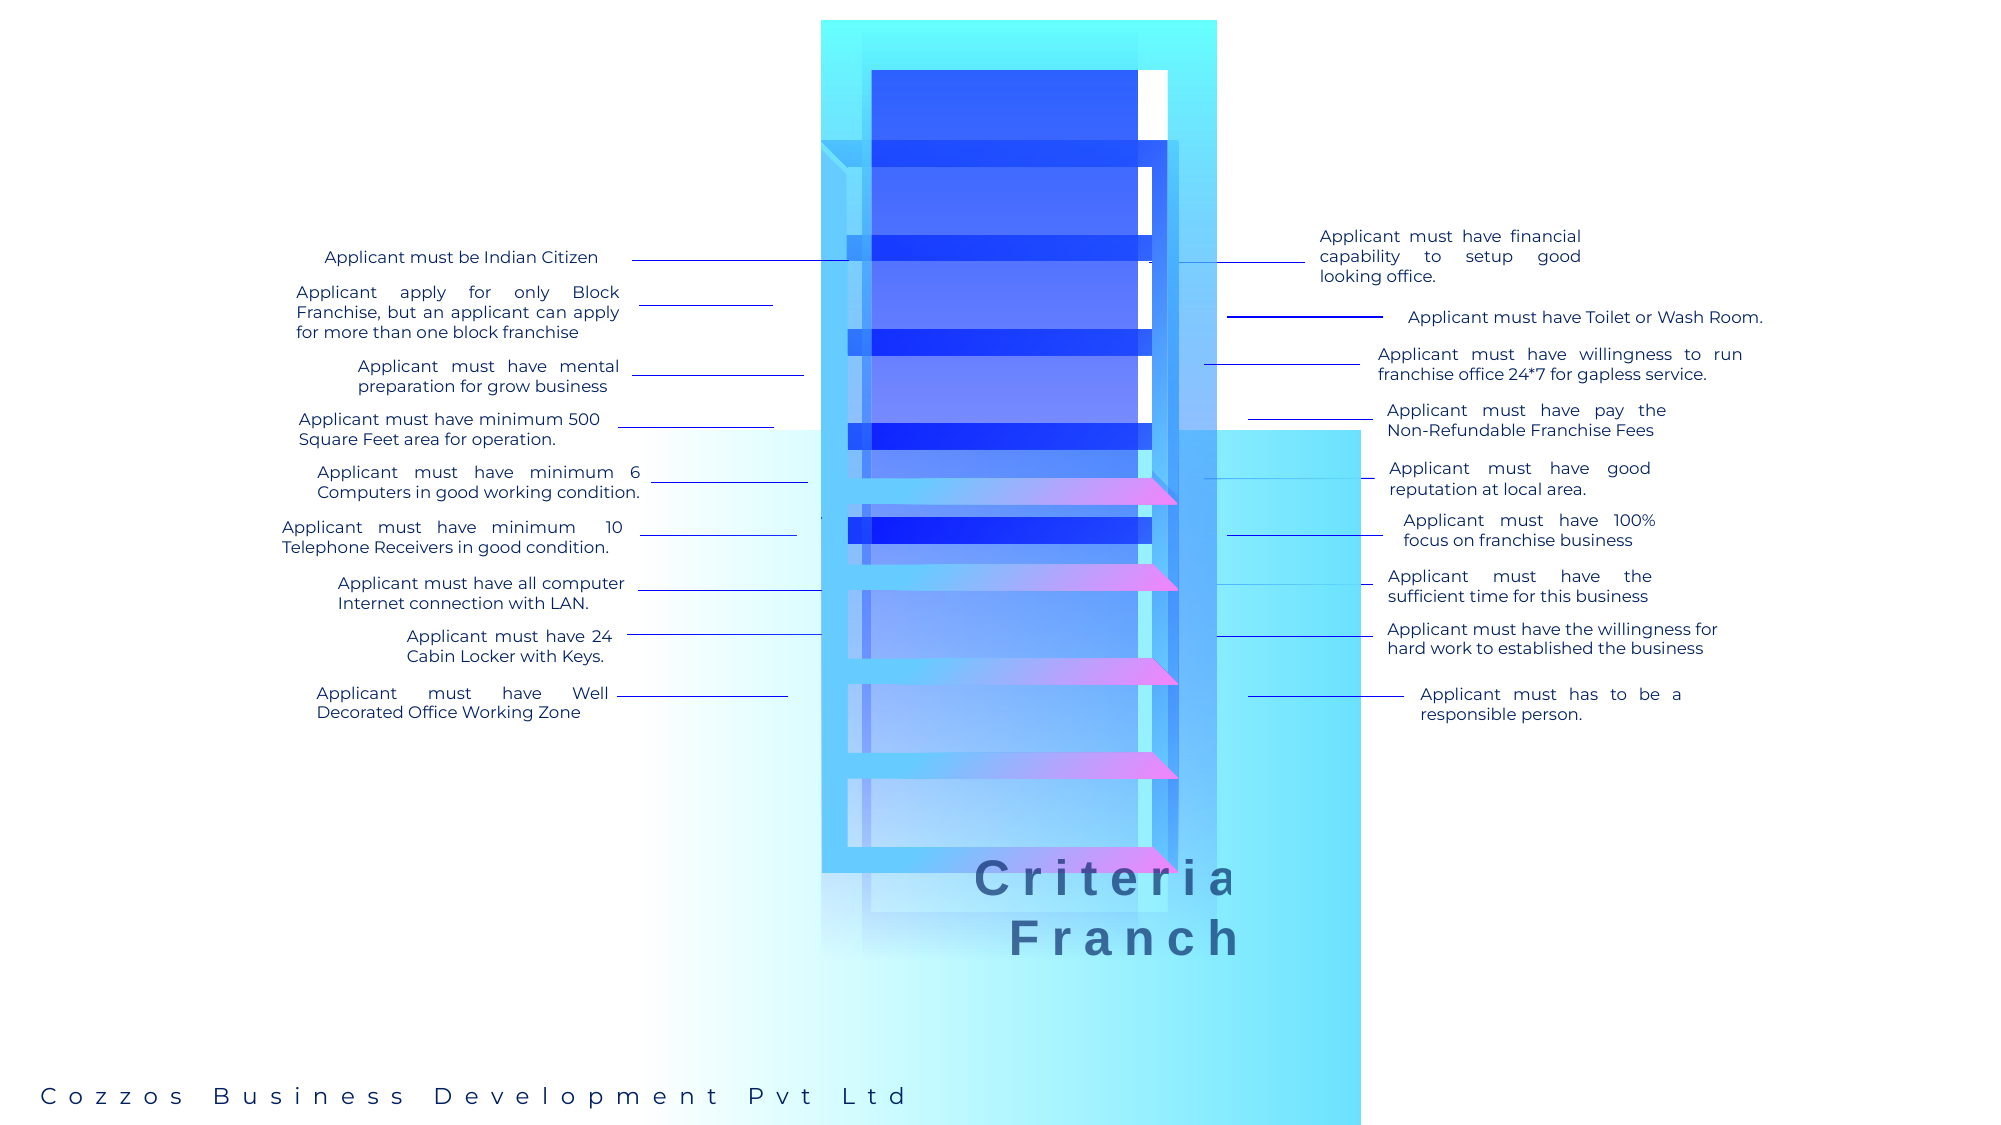

Applicant must have financial capability to setup good looking office.

Applicant must be Indian Citizen
Applicant apply for only Block Franchise, but an applicant can apply for more than one block franchise
Applicant must have Toilet or Wash Room.

Applicant must have willingness to run franchise office 24*7 for gapless service.
Applicant must have mental preparation for grow business
Applicant must have pay the Non-Refundable Franchise Fees
Applicant must have minimum 500 Square Feet area for operation.

Applicant must have good reputation at local area.
Applicant must have minimum 6 Computers in good working condition.
Applicant must have 100% focus on franchise business
Applicant must have minimum  10 Telephone Receivers in good condition.

Applicant must have the sufficient time for this business
Applicant must have all computer Internet connection with LAN.
Applicant must have the willingness for hard work to established the business
Applicant must have 24 Cabin Locker with Keys.
Applicant must have Well Decorated Office Working Zone
Applicant must has to be a responsible person.
Criteria for Franchise
Cozzos Business Development Pvt Ltd